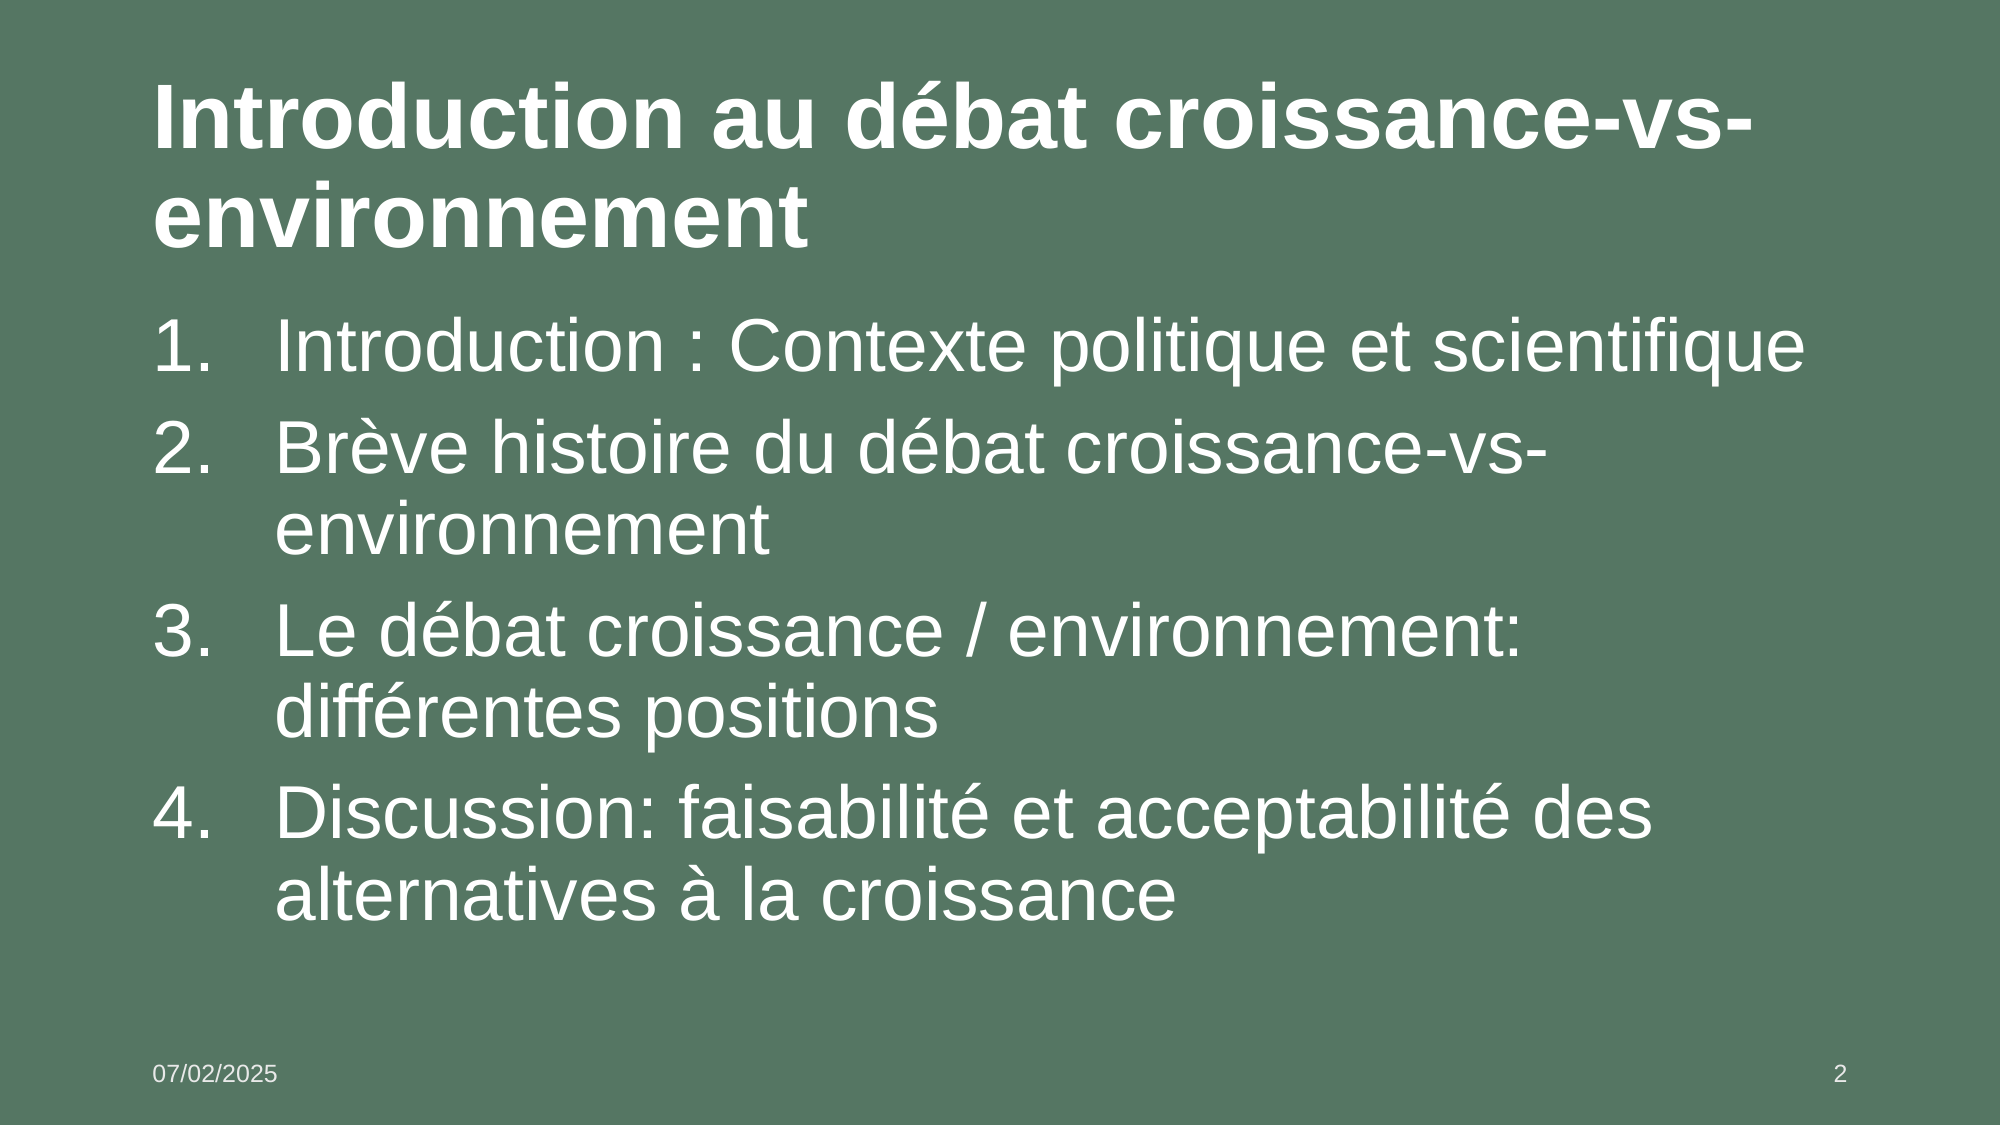

# Introduction au débat croissance-vs-environnement
Introduction : Contexte politique et scientifique
Brève histoire du débat croissance-vs-environnement
Le débat croissance / environnement: différentes positions
Discussion: faisabilité et acceptabilité des alternatives à la croissance
07/02/2025
2